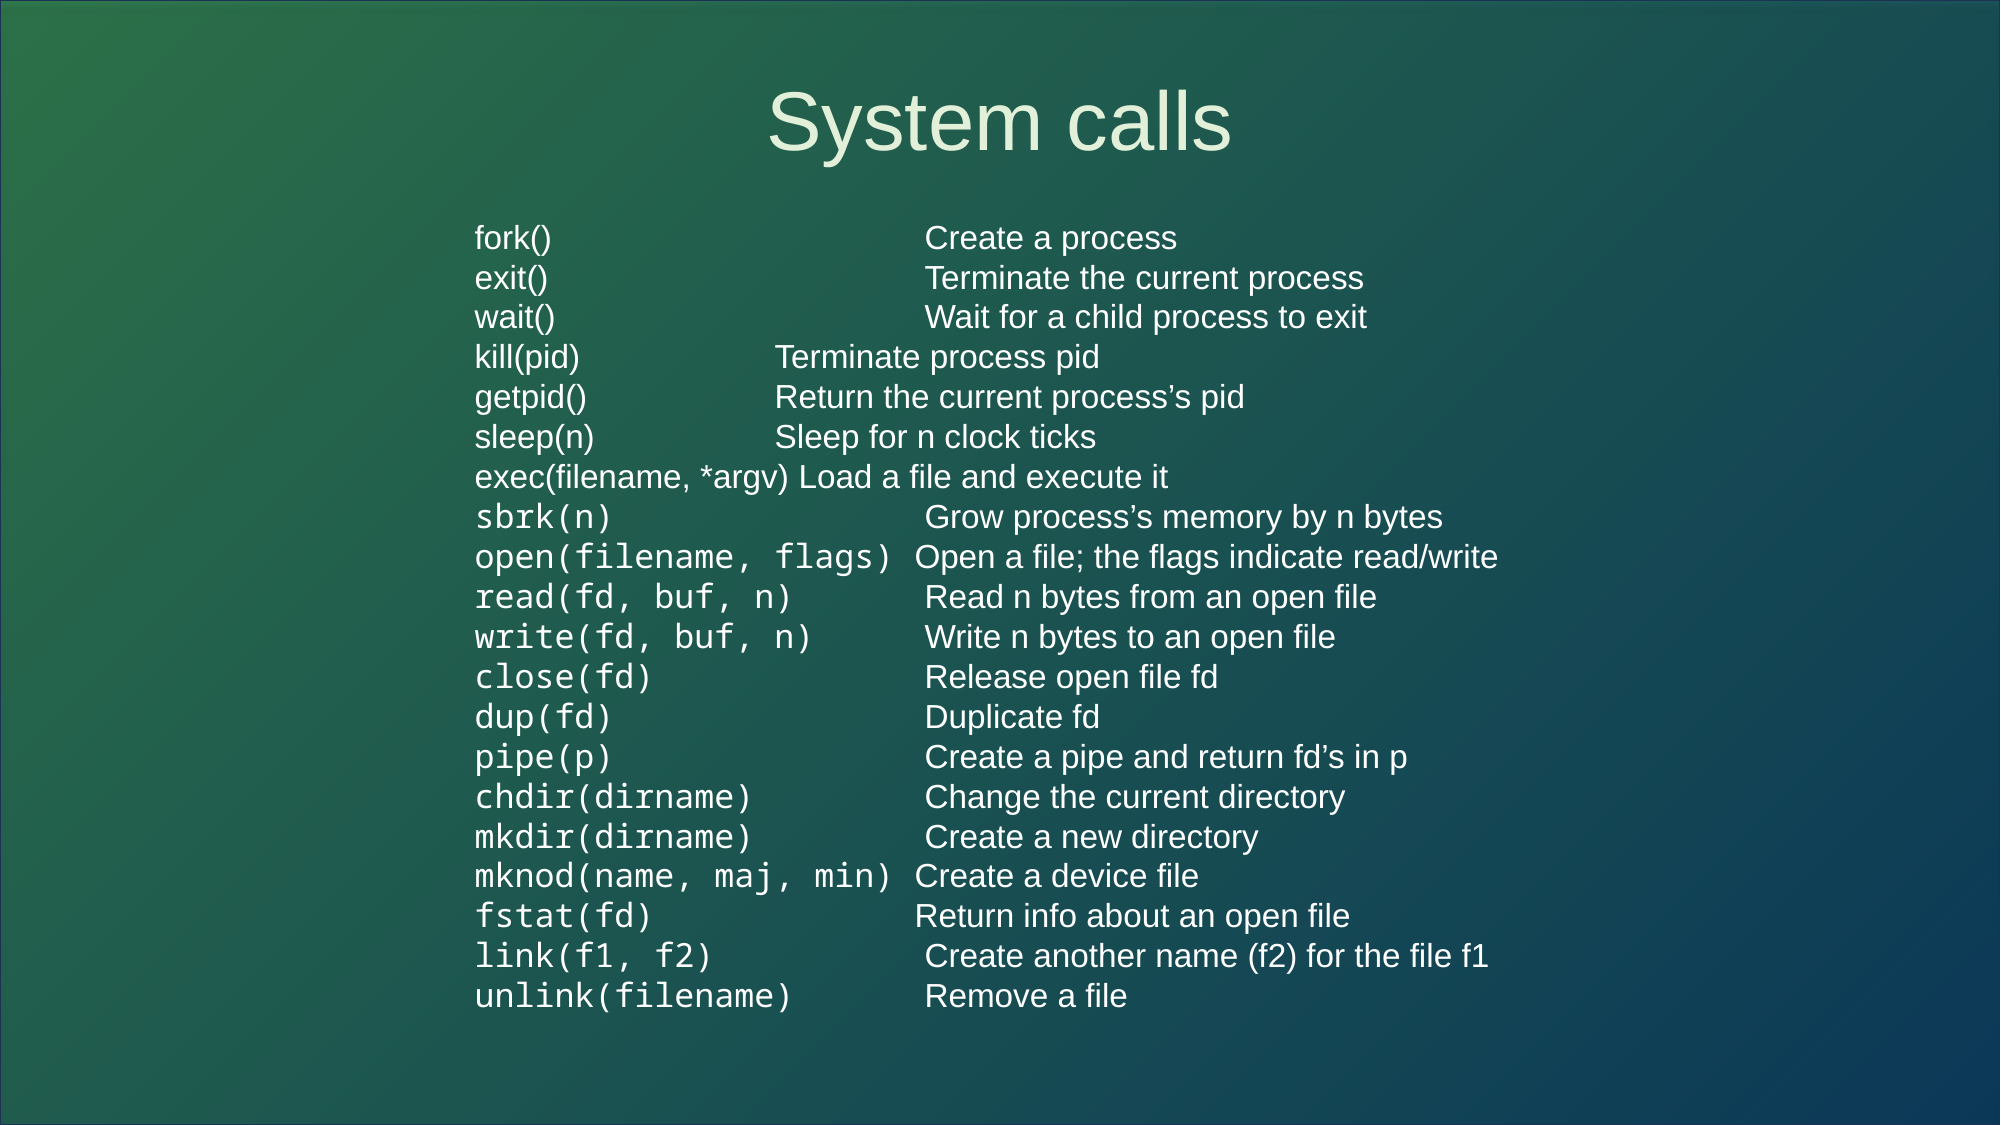

System calls
fork() 			Create a process
exit() 			Terminate the current process
wait() 			Wait for a child process to exit
kill(pid) 		Terminate process pid
getpid() 		Return the current process’s pid
sleep(n)		Sleep for n clock ticks
exec(filename, *argv) Load a file and execute it
sbrk(n) 		Grow process’s memory by n bytes
open(filename, flags) Open a file; the flags indicate read/write
read(fd, buf, n) 	Read n bytes from an open file
write(fd, buf, n) 	Write n bytes to an open file
close(fd) 		Release open file fd
dup(fd) 		Duplicate fd
pipe(p) 		Create a pipe and return fd’s in p
chdir(dirname) 	Change the current directory
mkdir(dirname) 	Create a new directory
mknod(name, maj, min) Create a device file
fstat(fd)             Return info about an open file
link(f1, f2) 		Create another name (f2) for the file f1
unlink(filename) 	Remove a file